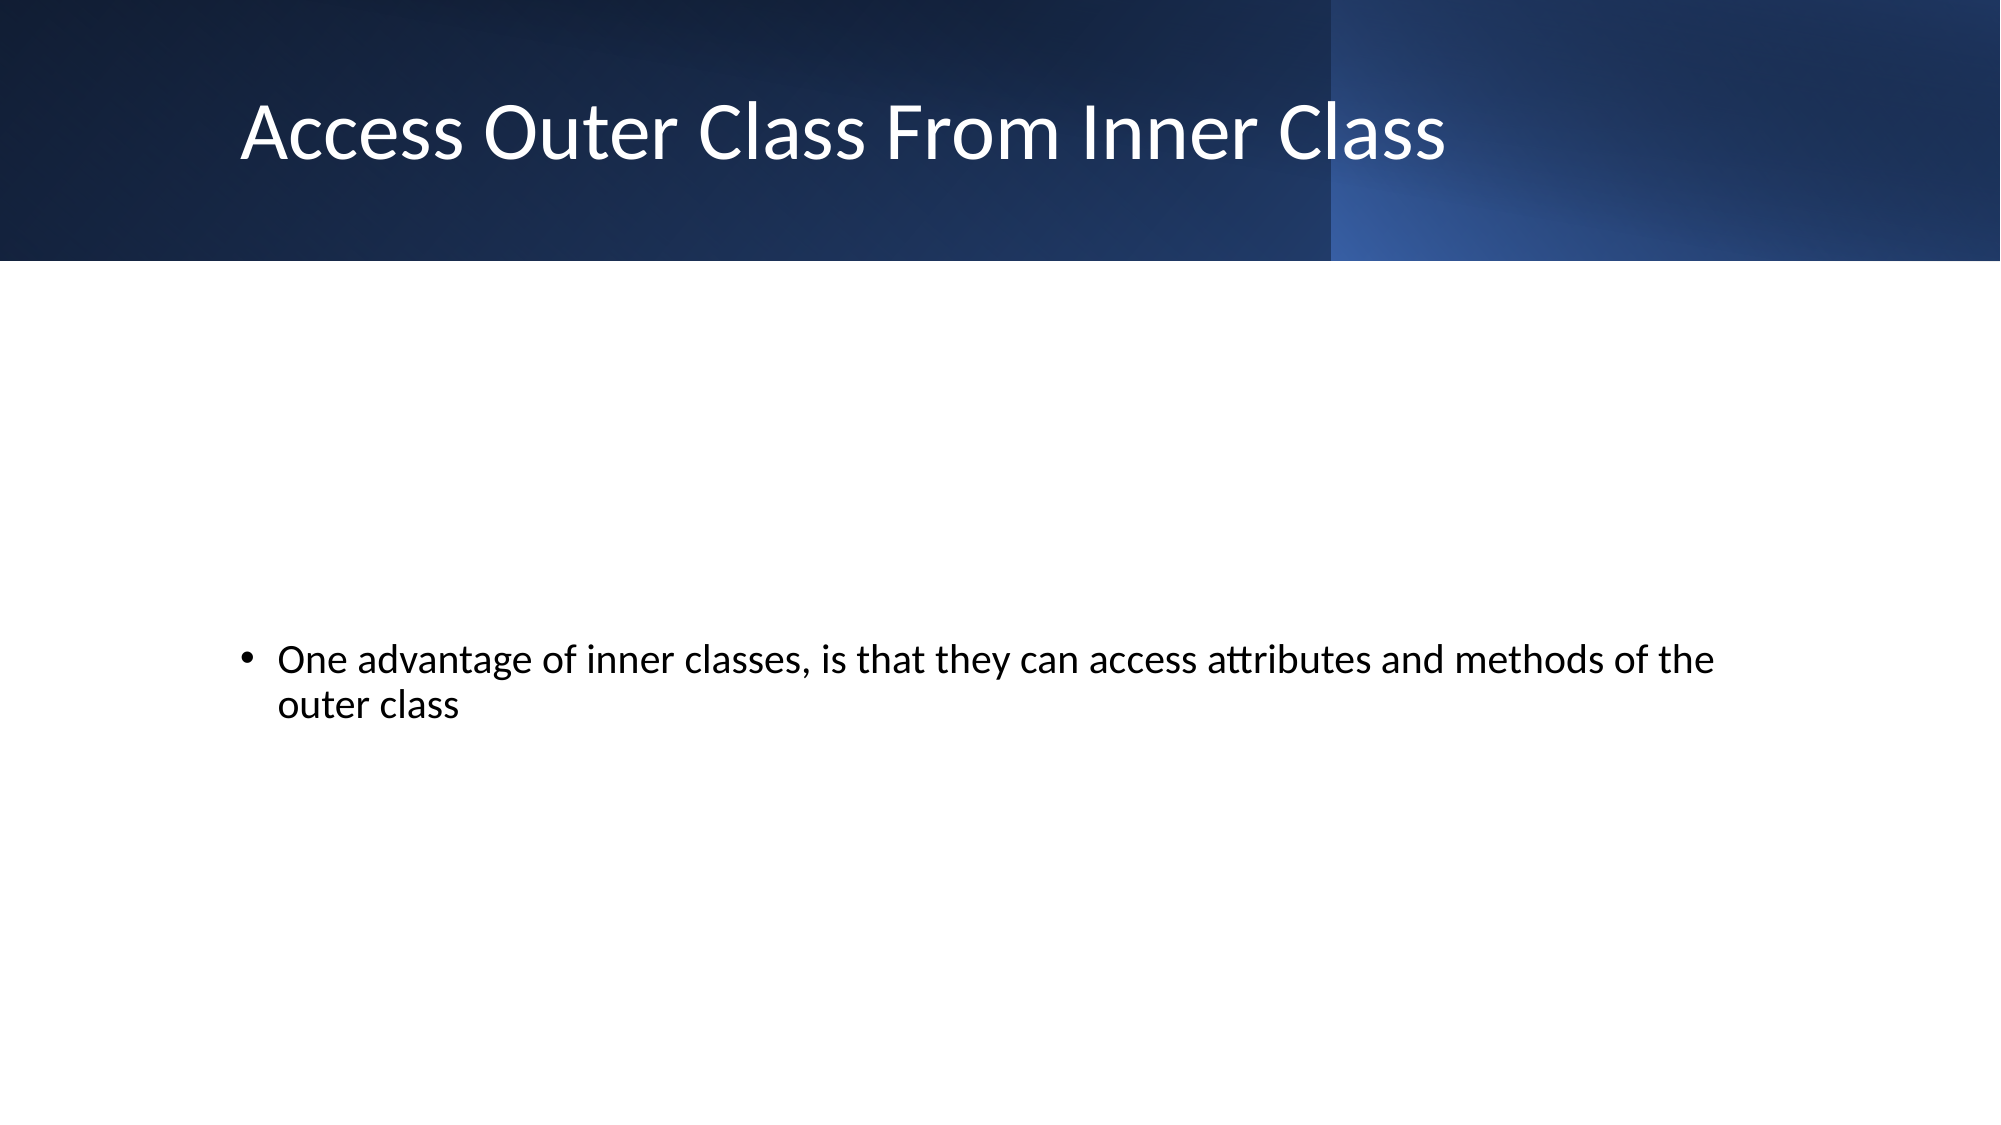

# Access Outer Class From Inner Class
One advantage of inner classes, is that they can access attributes and methods of the outer class